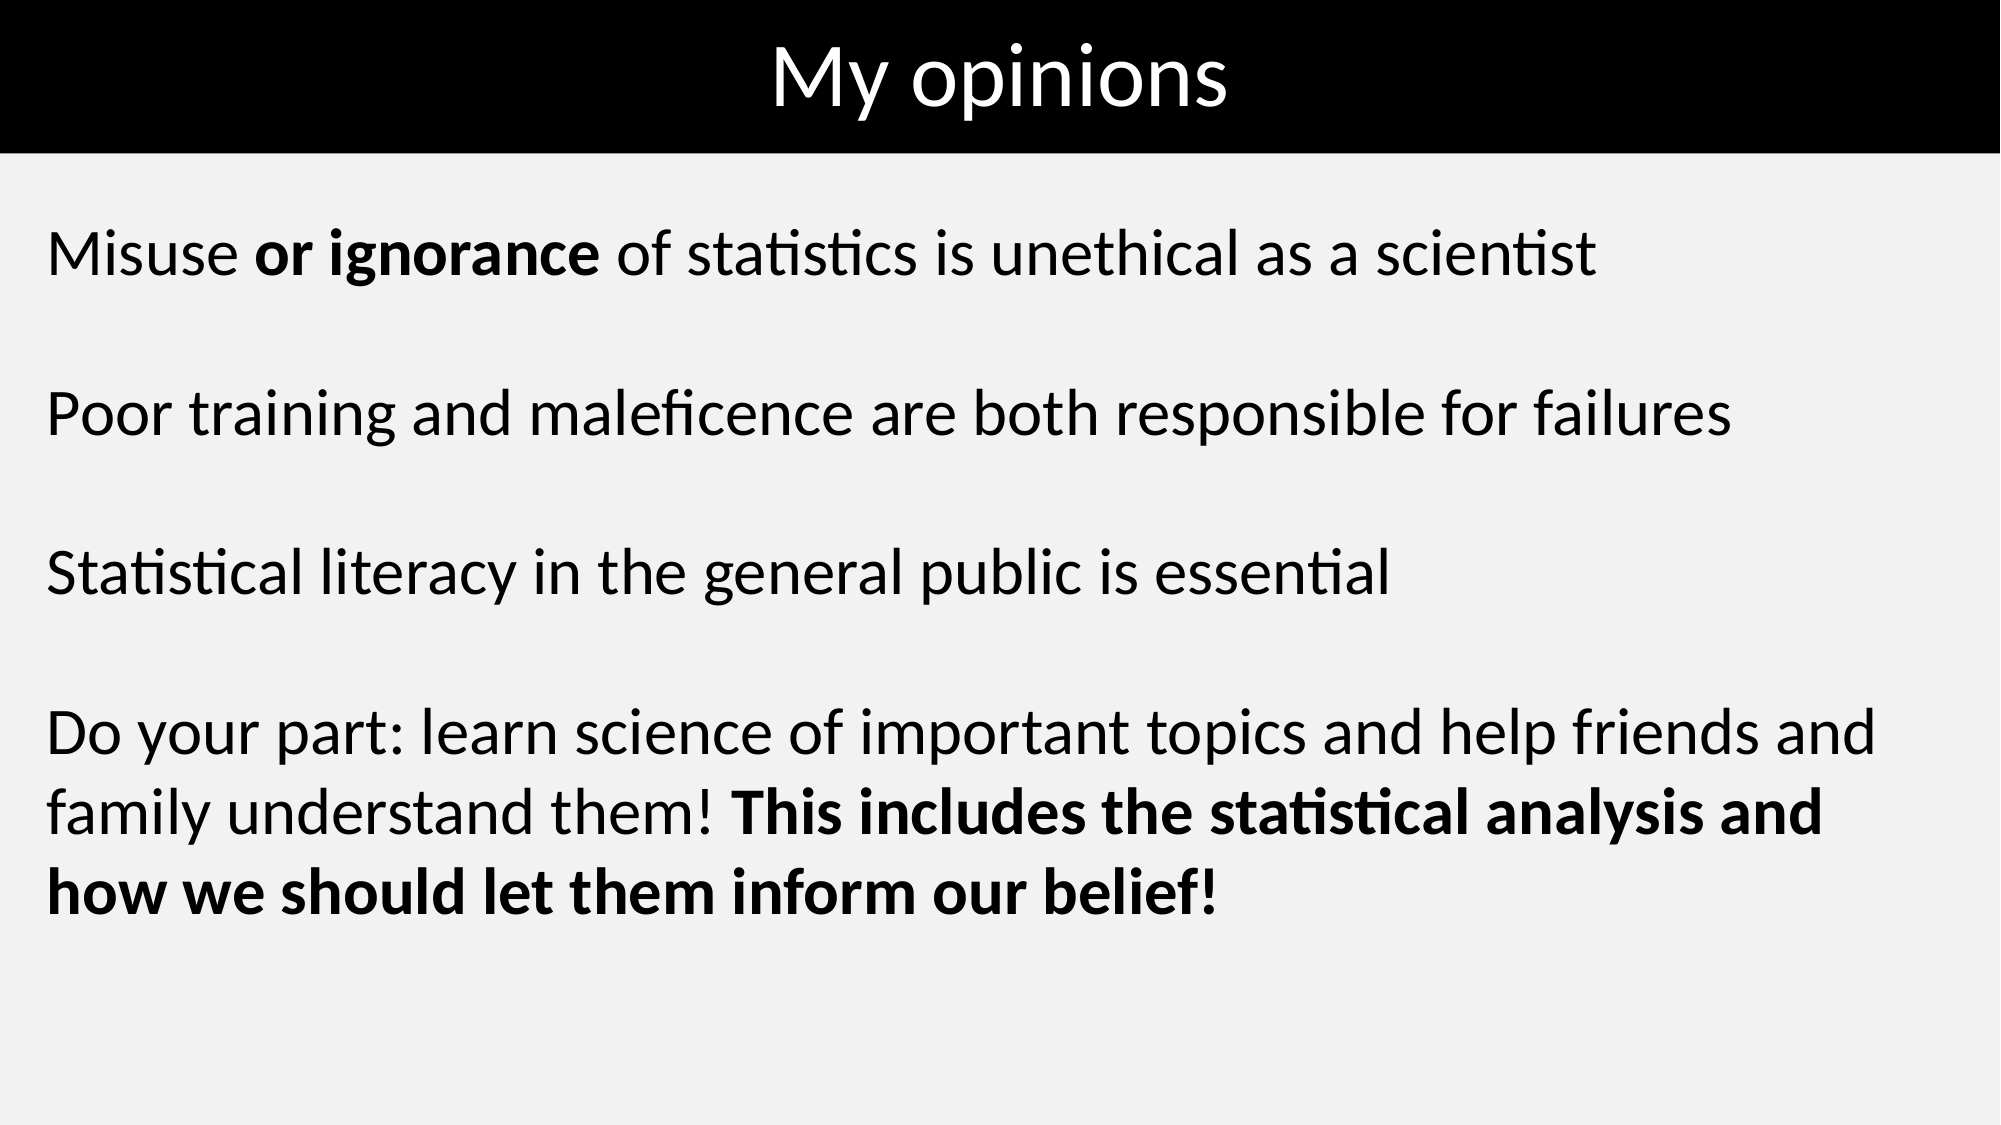

# My opinions
Misuse or ignorance of statistics is unethical as a scientist
Poor training and maleficence are both responsible for failures
Statistical literacy in the general public is essential
Do your part: learn science of important topics and help friends and family understand them! This includes the statistical analysis and how we should let them inform our belief!